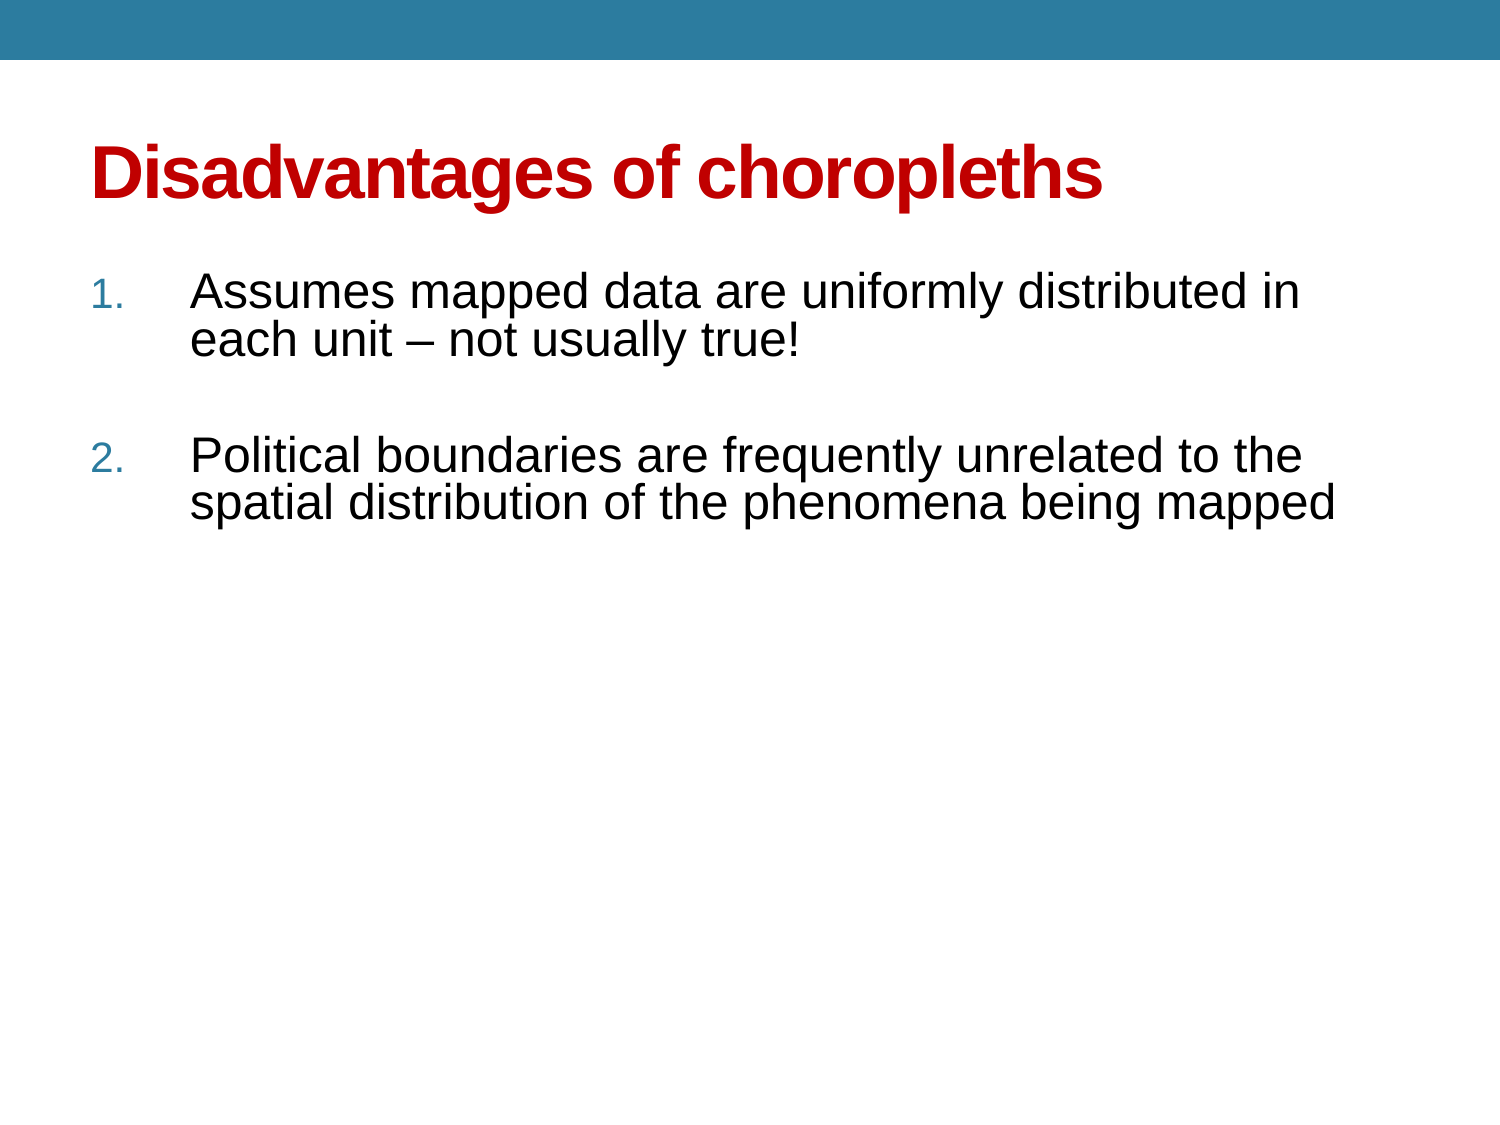

# Disadvantages of choropleths
Assumes mapped data are uniformly distributed in each unit – not usually true!

Political boundaries are frequently unrelated to the spatial distribution of the phenomena being mapped